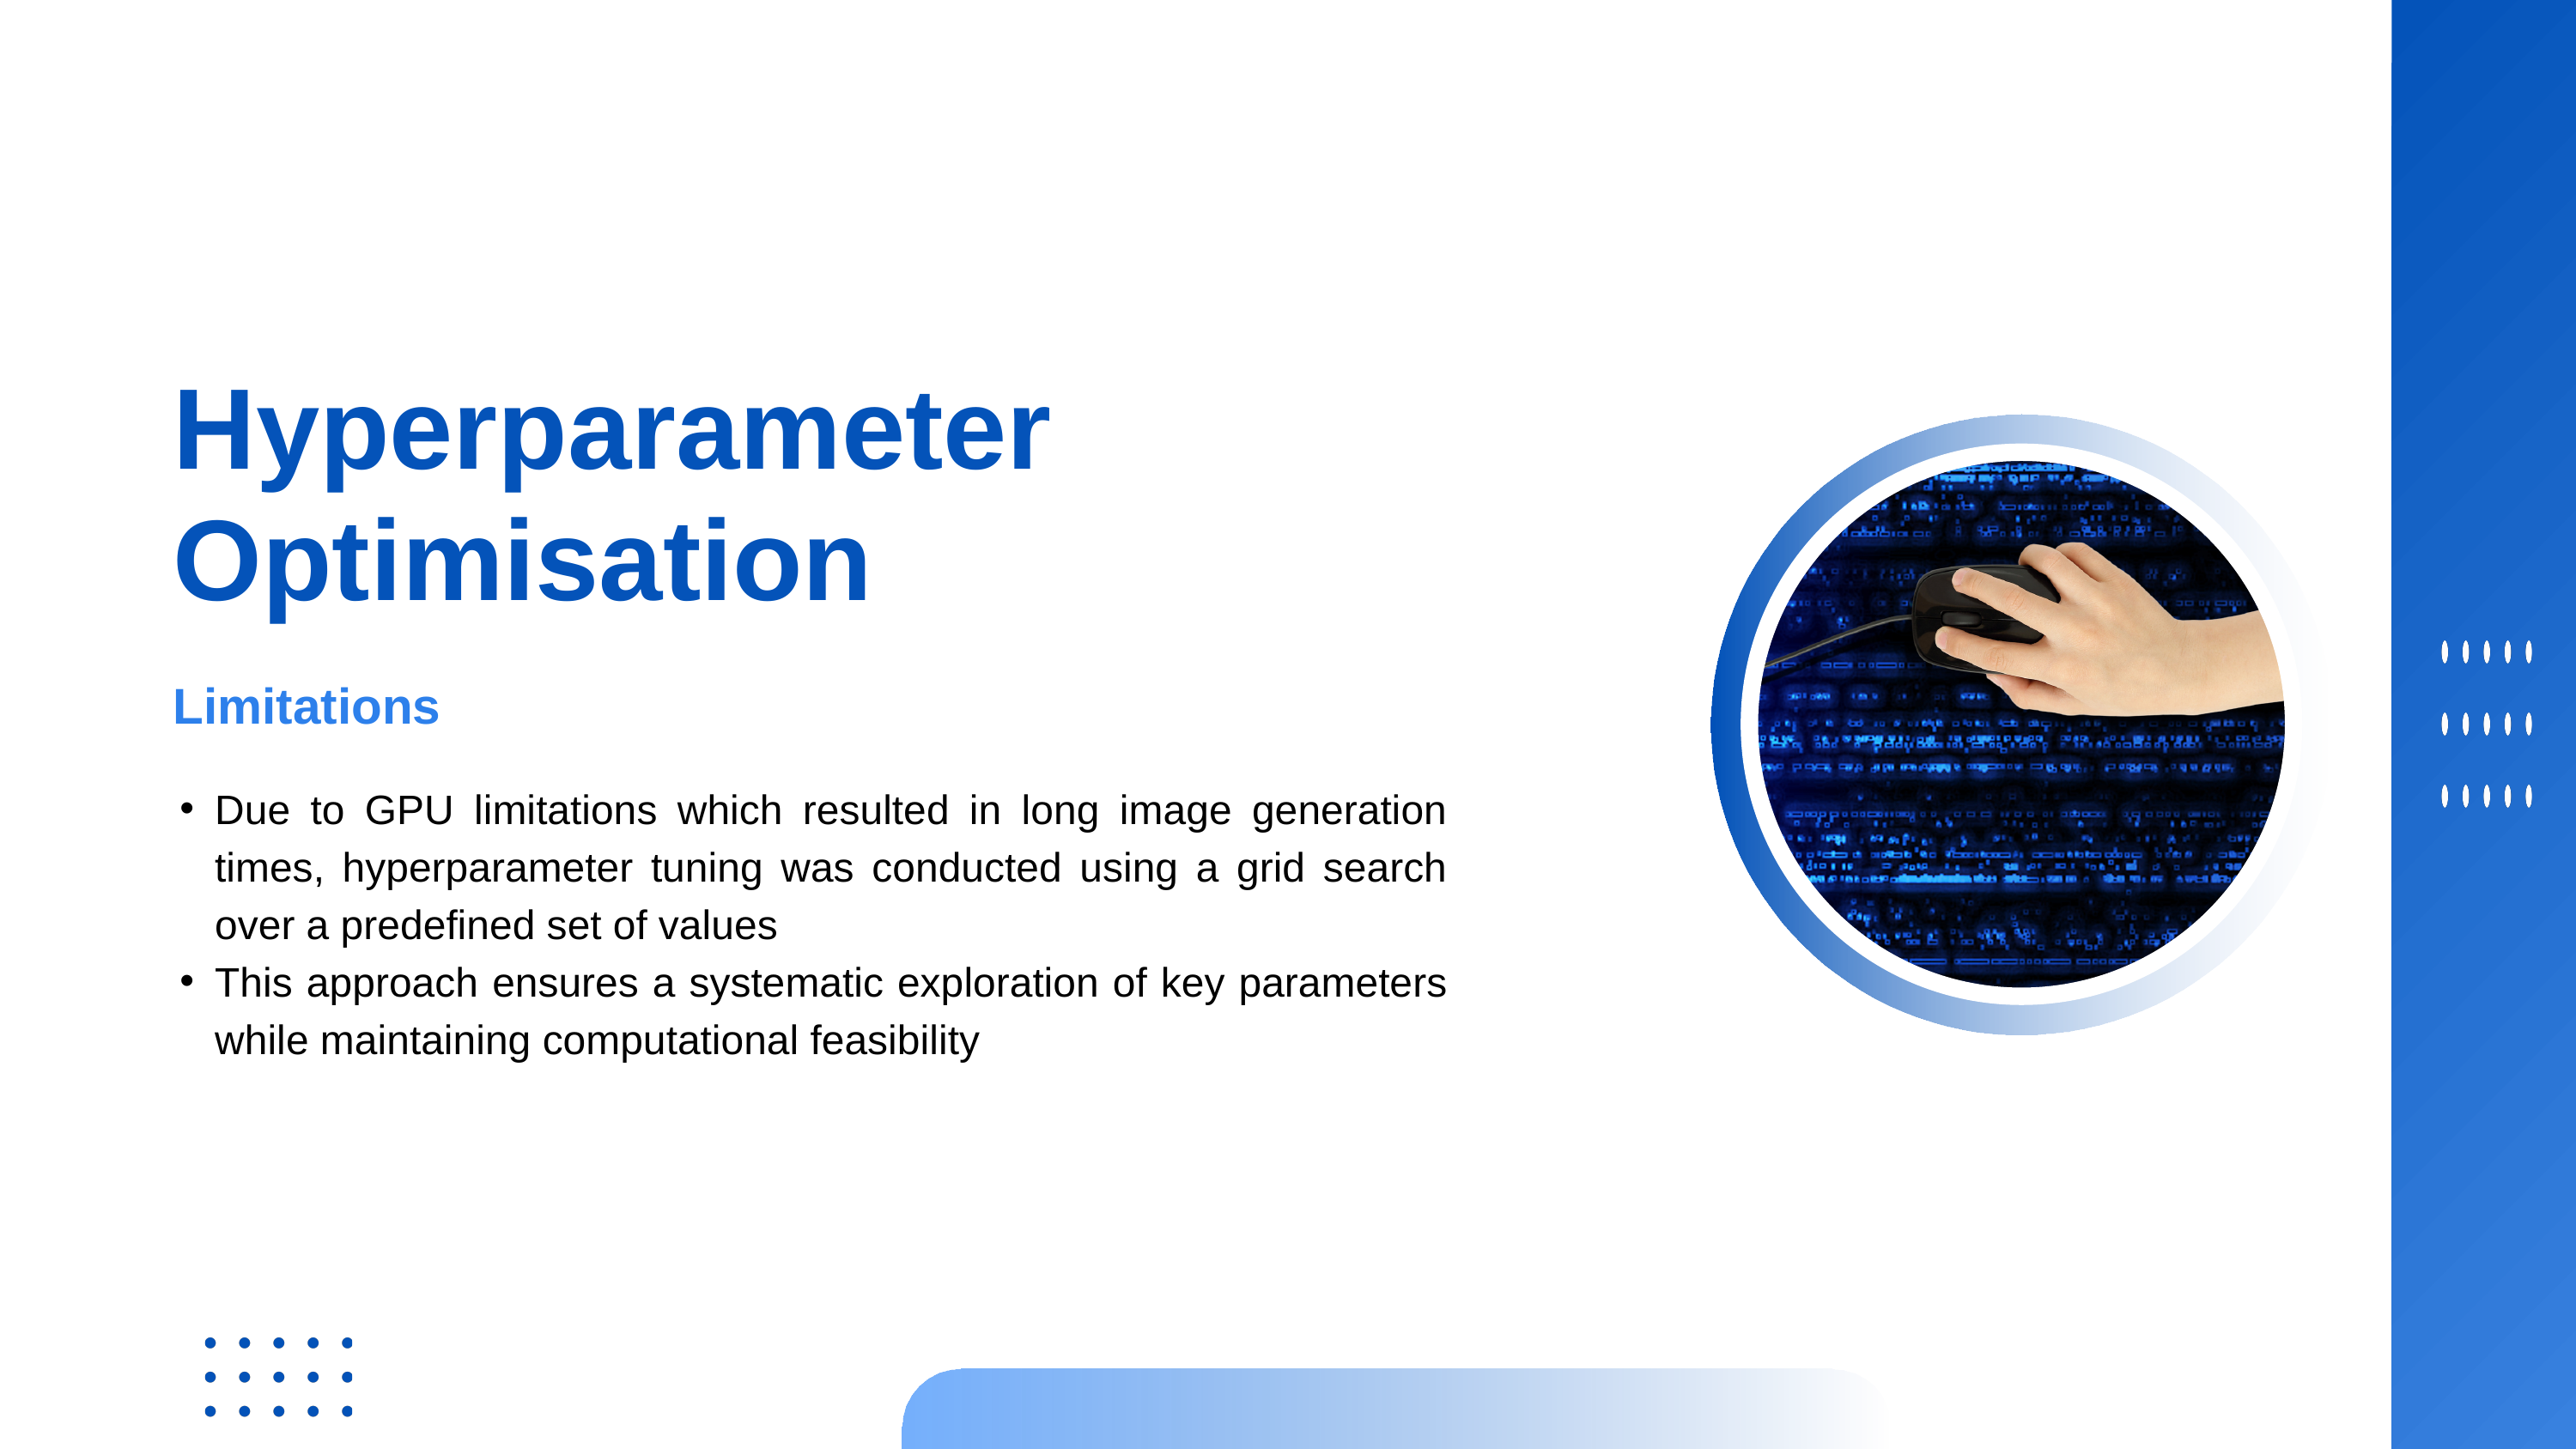

Hyperparameter Optimisation

Limitations

Due to GPU limitations which resulted in long image generation times, hyperparameter tuning was conducted using a grid search over a predefined set of values
This approach ensures a systematic exploration of key parameters while maintaining computational feasibility